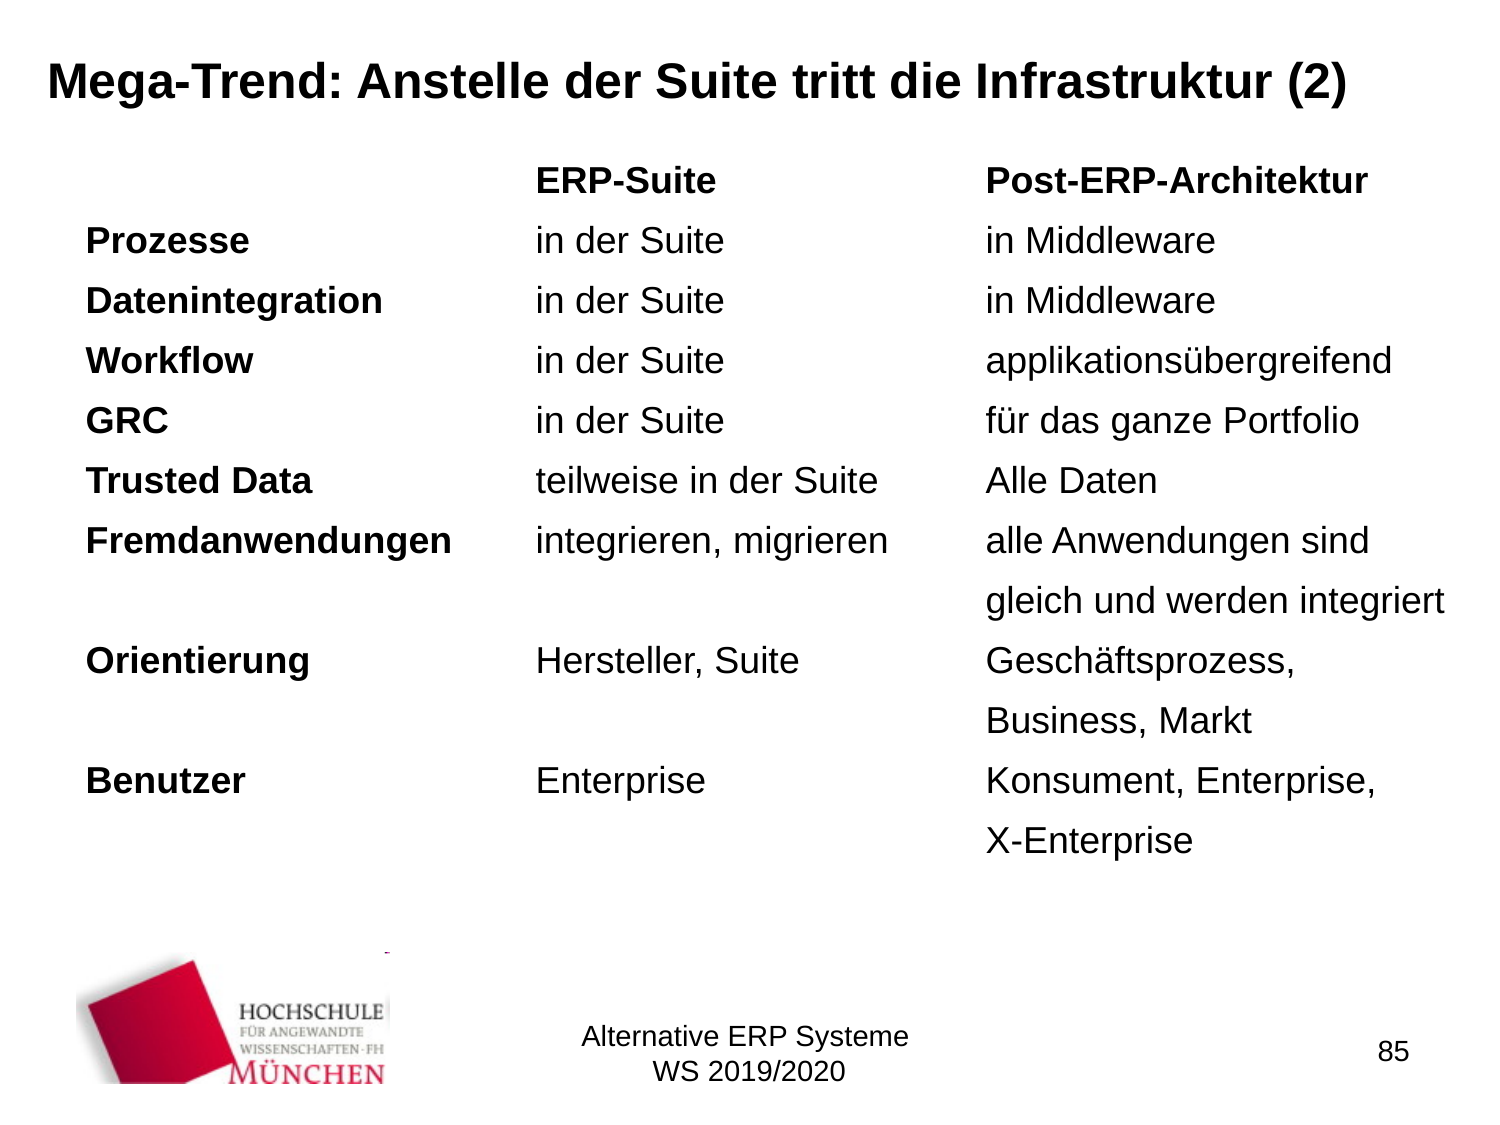

85
Mega-Trend: Anstelle der Suite tritt die Infrastruktur (2)
			ERP-Suite		Post-ERP-Architektur
Prozesse		in der Suite		in Middleware
Datenintegration		in der Suite		in Middleware
Workflow		in der Suite		applikationsübergreifend
GRC			in der Suite		für das ganze Portfolio
Trusted Data		teilweise in der Suite	Alle Daten
Fremdanwendungen	integrieren, migrieren	alle Anwendungen sind
						gleich und werden integriert
Orientierung		Hersteller, Suite		Geschäftsprozess,
						Business, Markt
Benutzer		Enterprise		Konsument, Enterprise,
						X-Enterprise

Alternative ERP Systeme
WS 2019/2020